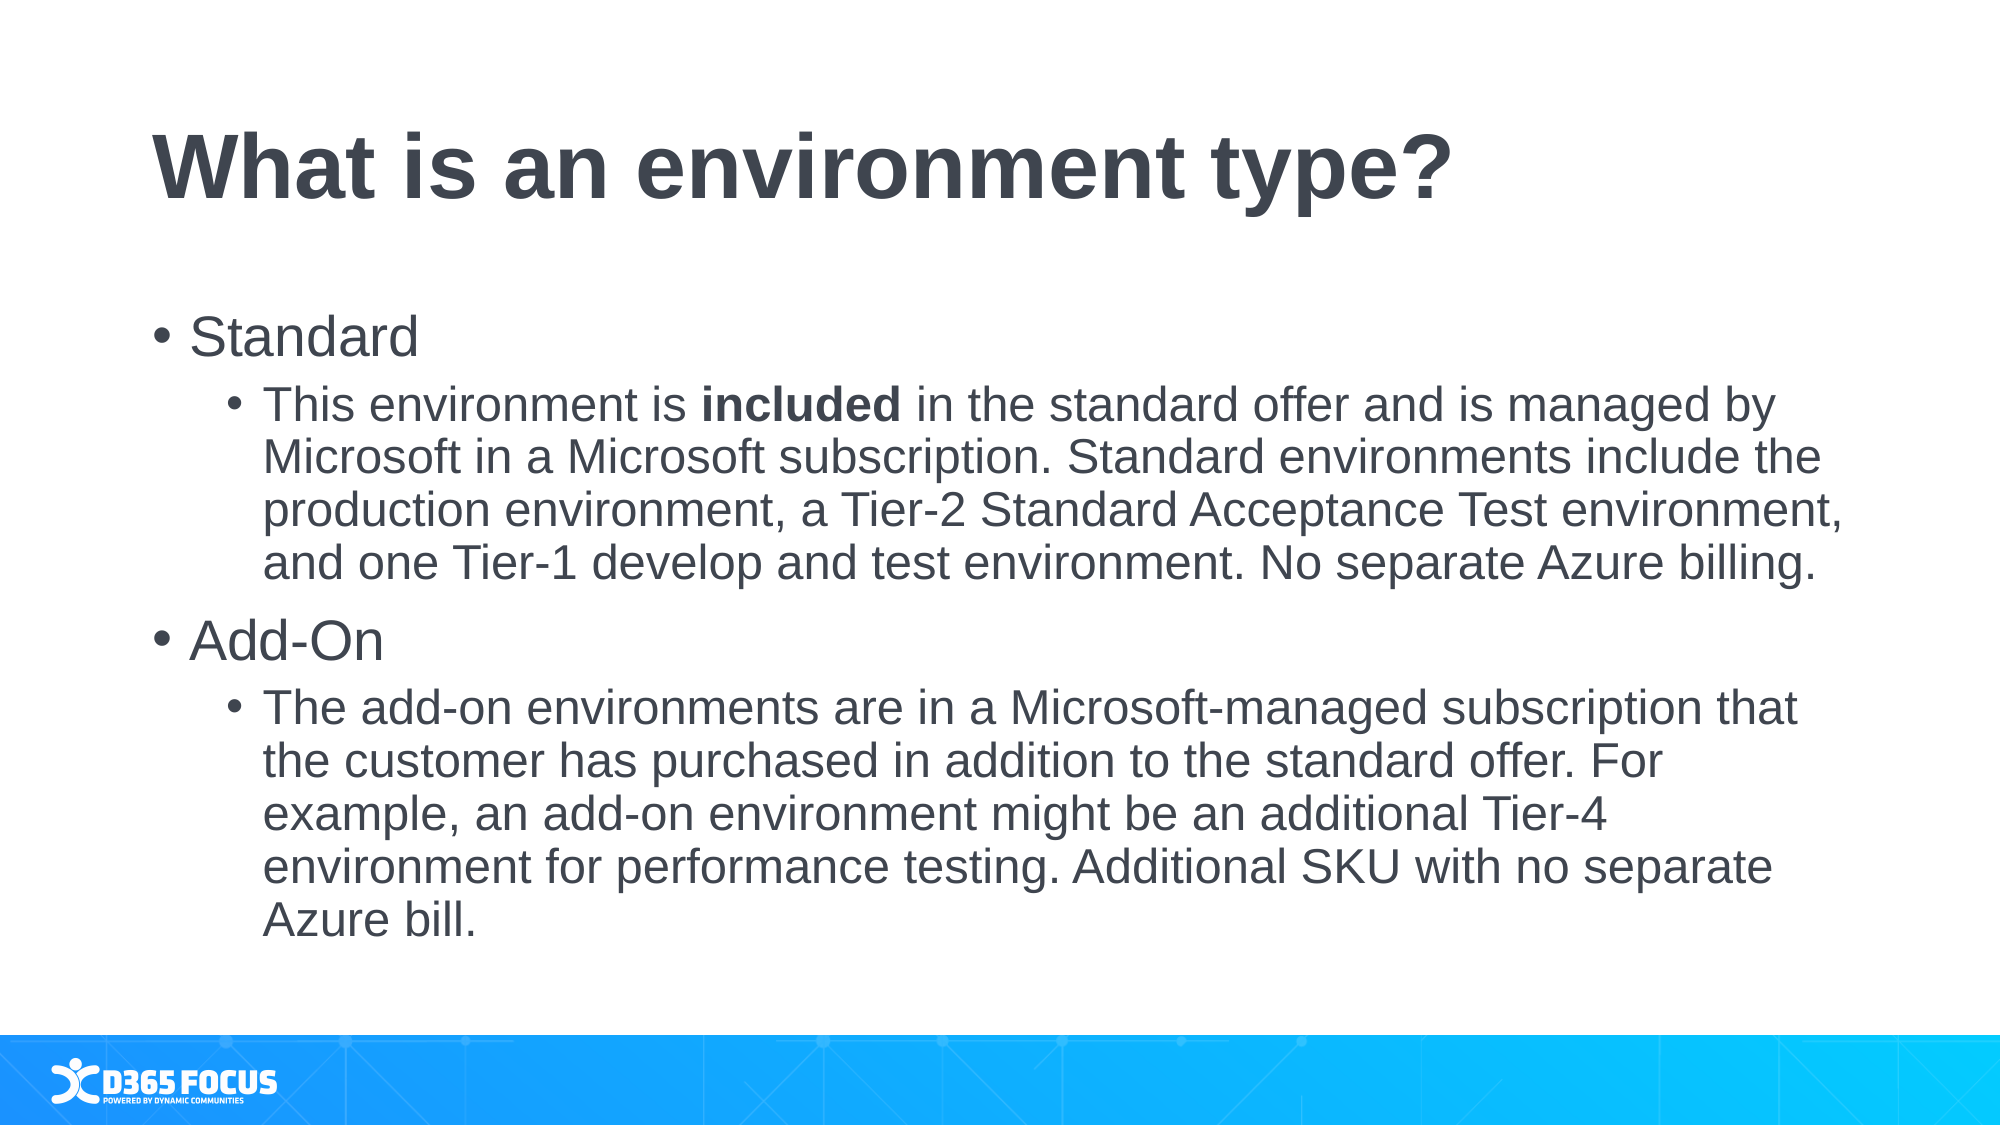

# What is an environment type?
Standard
This environment is included in the standard offer and is managed by Microsoft in a Microsoft subscription. Standard environments include the production environment, a Tier-2 Standard Acceptance Test environment, and one Tier-1 develop and test environment. No separate Azure billing.
Add-On
The add-on environments are in a Microsoft-managed subscription that the customer has purchased in addition to the standard offer. For example, an add-on environment might be an additional Tier-4 environment for performance testing. Additional SKU with no separate Azure bill.